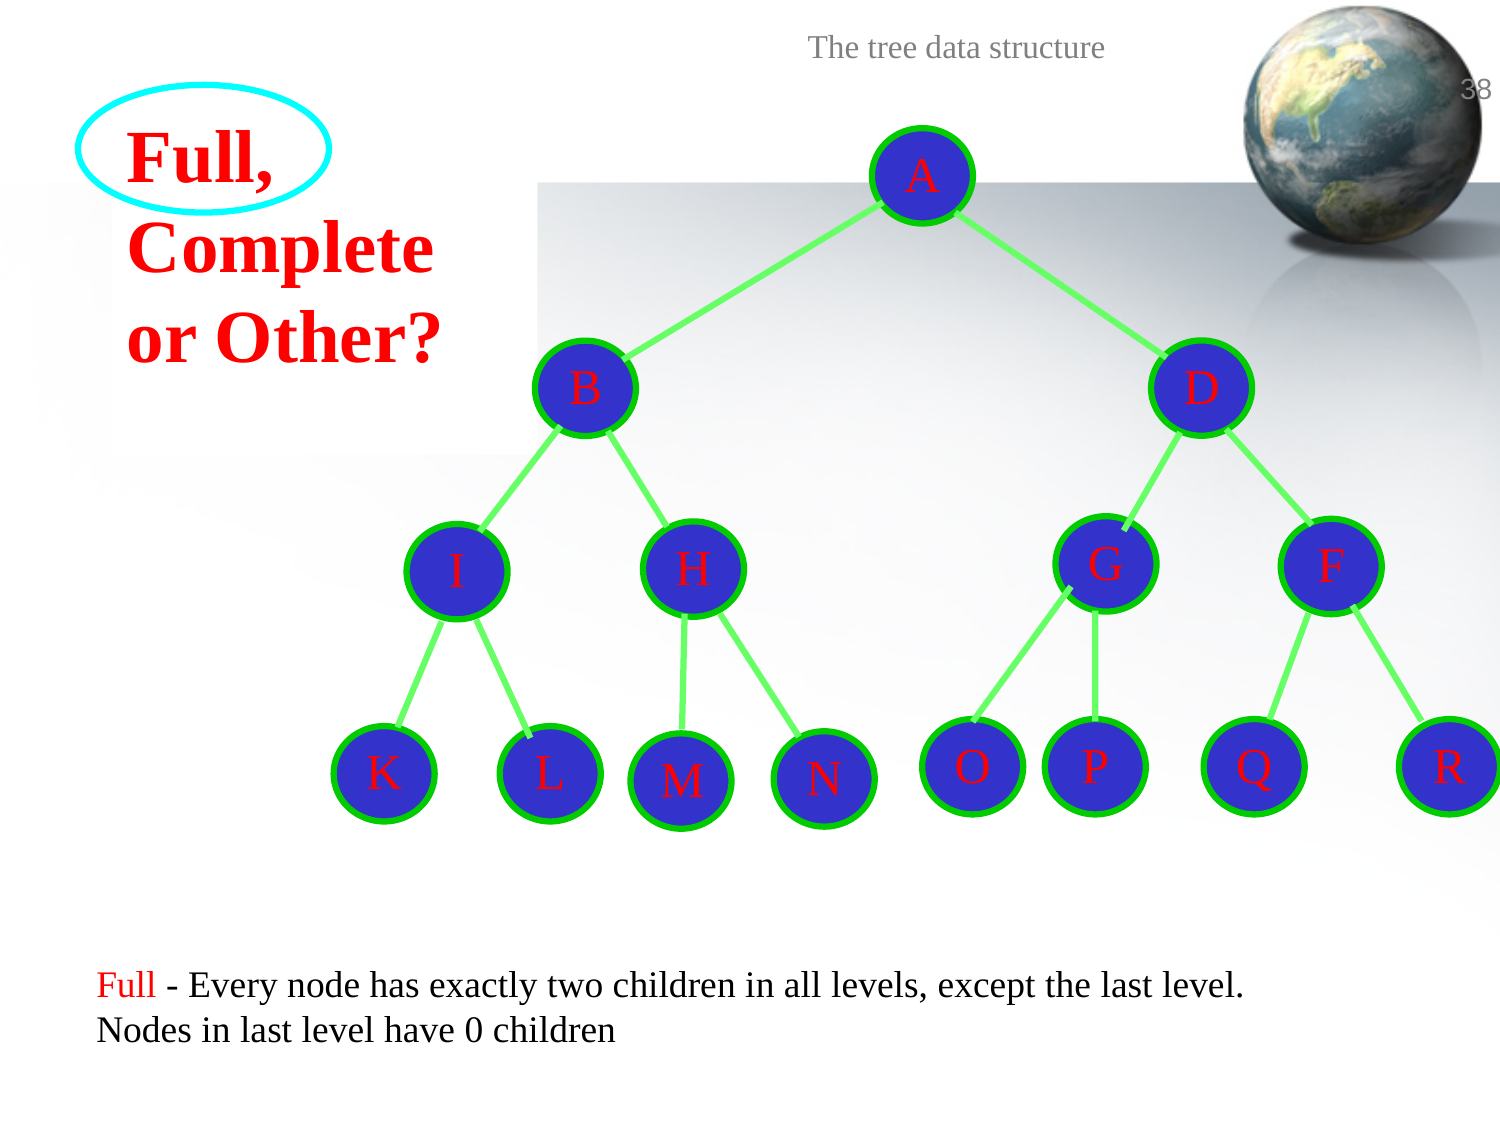

# Full, Complete or Other?
A

D
B

G
F
H
I

O
P
Q
R
K
L
N
M
Full - Every node has exactly two children in all levels, except the last level.
Nodes in last level have 0 children